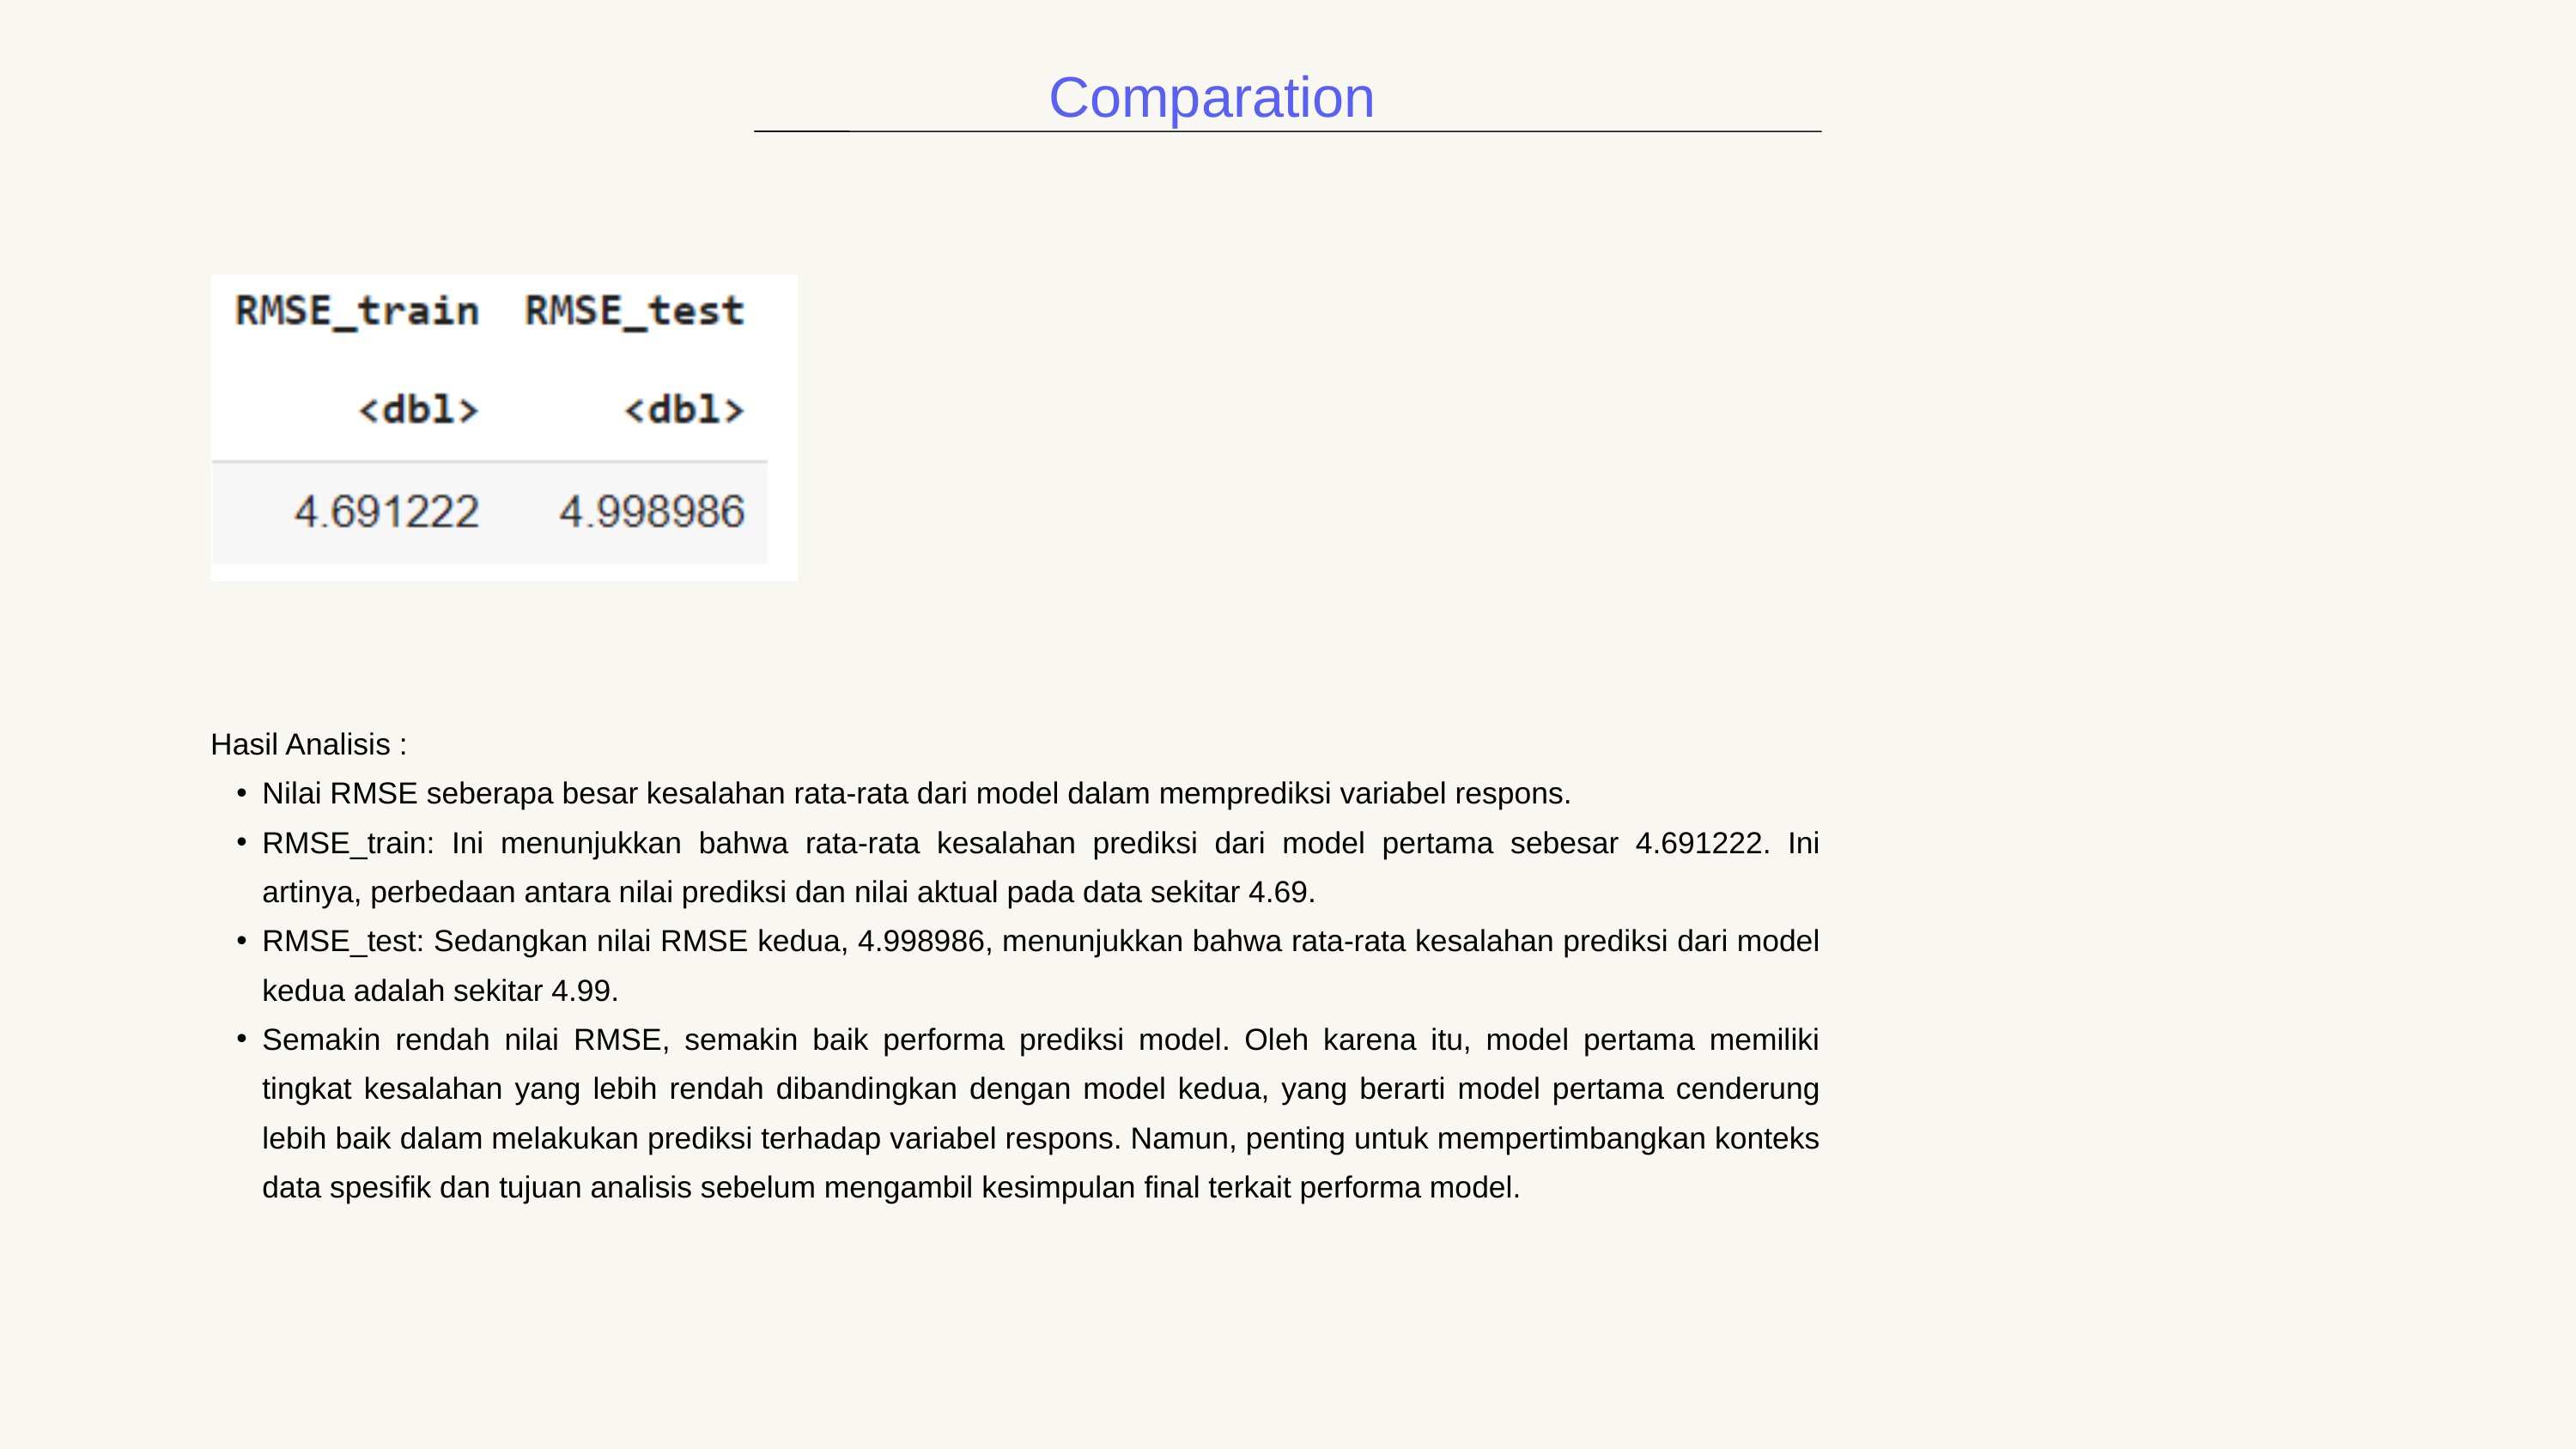

Comparation

Hasil Analisis :
Nilai RMSE seberapa besar kesalahan rata-rata dari model dalam memprediksi variabel respons.
RMSE_train: Ini menunjukkan bahwa rata-rata kesalahan prediksi dari model pertama sebesar 4.691222. Ini artinya, perbedaan antara nilai prediksi dan nilai aktual pada data sekitar 4.69.
RMSE_test: Sedangkan nilai RMSE kedua, 4.998986, menunjukkan bahwa rata-rata kesalahan prediksi dari model kedua adalah sekitar 4.99.
Semakin rendah nilai RMSE, semakin baik performa prediksi model. Oleh karena itu, model pertama memiliki tingkat kesalahan yang lebih rendah dibandingkan dengan model kedua, yang berarti model pertama cenderung lebih baik dalam melakukan prediksi terhadap variabel respons. Namun, penting untuk mempertimbangkan konteks data spesifik dan tujuan analisis sebelum mengambil kesimpulan final terkait performa model.